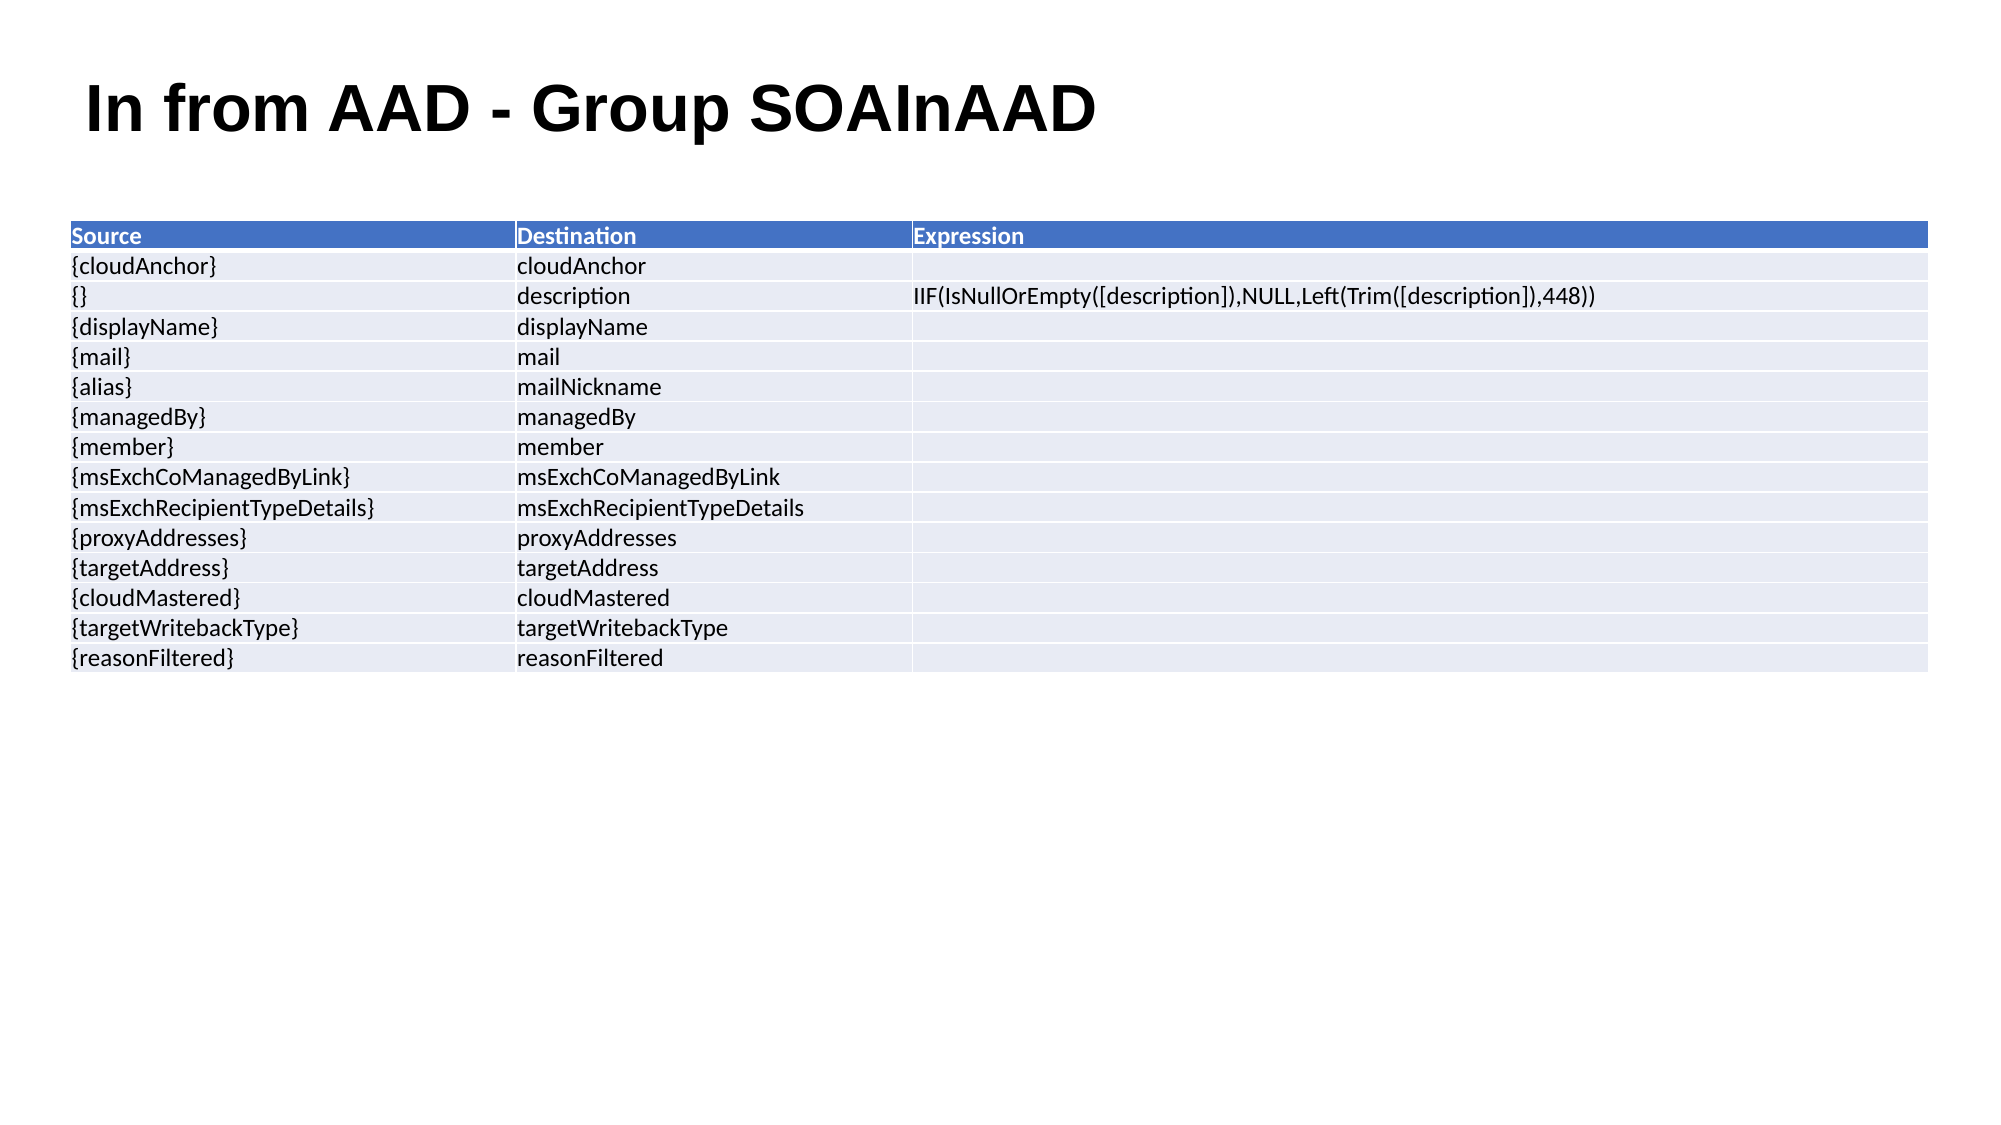

# In from AAD - Group SOAInAAD
| Source | Destination | Expression |
| --- | --- | --- |
| {cloudAnchor} | cloudAnchor |  |
| {} | description | IIF(IsNullOrEmpty([description]),NULL,Left(Trim([description]),448)) |
| {displayName} | displayName |  |
| {mail} | mail |  |
| {alias} | mailNickname |  |
| {managedBy} | managedBy |  |
| {member} | member |  |
| {msExchCoManagedByLink} | msExchCoManagedByLink |  |
| {msExchRecipientTypeDetails} | msExchRecipientTypeDetails |  |
| {proxyAddresses} | proxyAddresses |  |
| {targetAddress} | targetAddress |  |
| {cloudMastered} | cloudMastered |  |
| {targetWritebackType} | targetWritebackType |  |
| {reasonFiltered} | reasonFiltered |  |